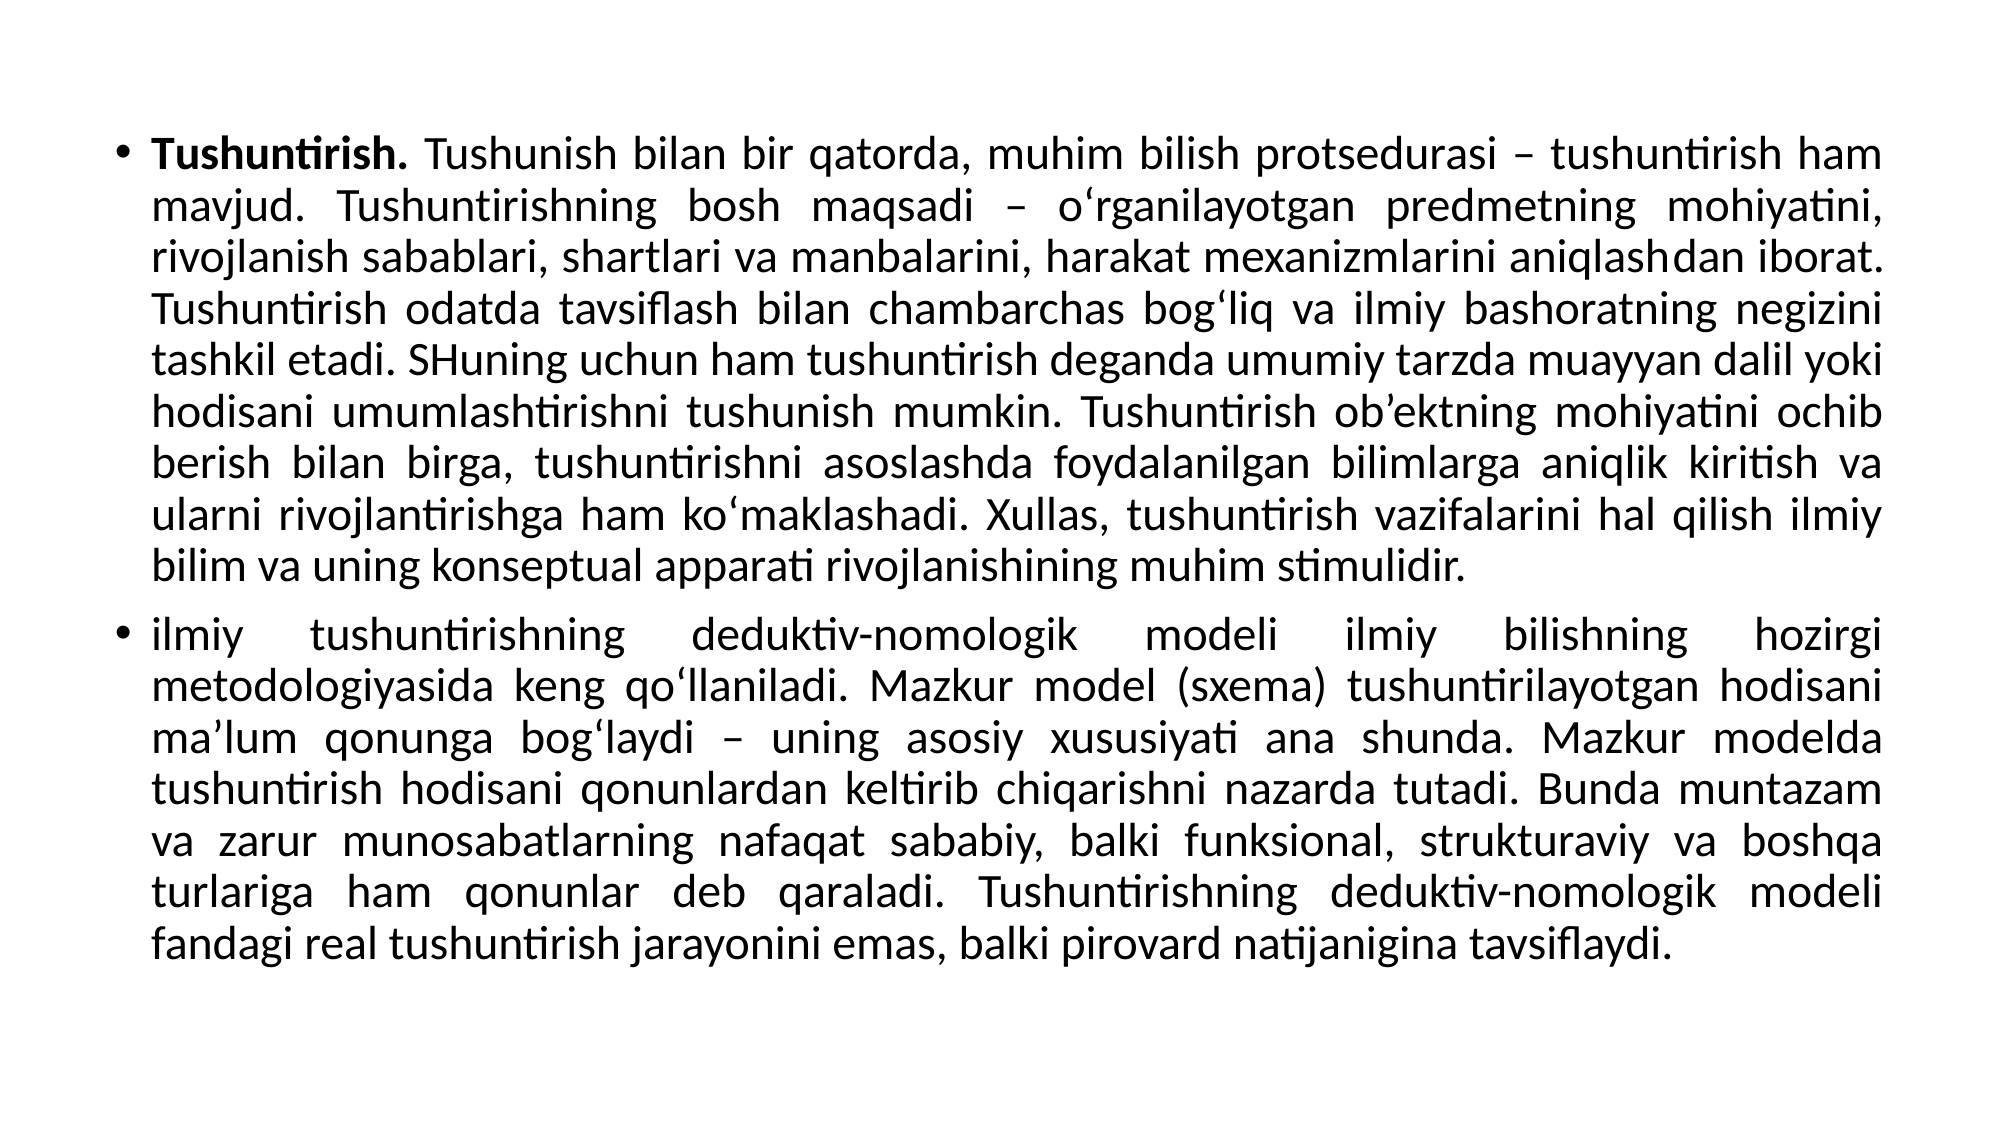

Tushuntirish. Tushunish bilan bir qatorda, muhim bilish protsedurasi – tushuntirish ham mavjud. Tushuntirishning bosh maqsadi – o‘rganilayotgan predmetning mohiyatini, rivojlanish sabablari, shartlari va manbalarini, harakat mexanizmlarini aniqlashdan iborat. Tushuntirish odatda tavsiflash bilan chambarchas bog‘liq va ilmiy bashoratning negizini tashkil etadi. SHuning uchun ham tushuntirish deganda umumiy tarzda muayyan dalil yoki hodisani umumlashtirishni tushunish mumkin. Tushuntirish ob’ektning mohiyatini ochib berish bilan birga, tushuntirishni asoslashda foydalanilgan bilimlarga aniqlik kiritish va ularni rivojlantirishga ham ko‘maklashadi. Xullas, tushuntirish vazifalarini hal qilish ilmiy bilim va uning konseptual apparati rivojlanishining muhim stimulidir.
ilmiy tushuntirishning deduktiv-nomologik modeli ilmiy bilishning hozirgi metodologiyasida keng qo‘llaniladi. Mazkur model (sxema) tushuntirilayotgan hodisani ma’lum qonunga bog‘laydi – uning asosiy xususiyati ana shunda. Mazkur modelda tushuntirish hodisani qonunlardan keltirib chiqarishni nazarda tutadi. Bunda muntazam va zarur munosabatlarning nafaqat sababiy, balki funksional, strukturaviy va boshqa turlariga ham qonunlar deb qaraladi. Tushuntirishning deduktiv-nomologik modeli fandagi real tushuntirish jarayonini emas, balki pirovard natijanigina tavsiflaydi.